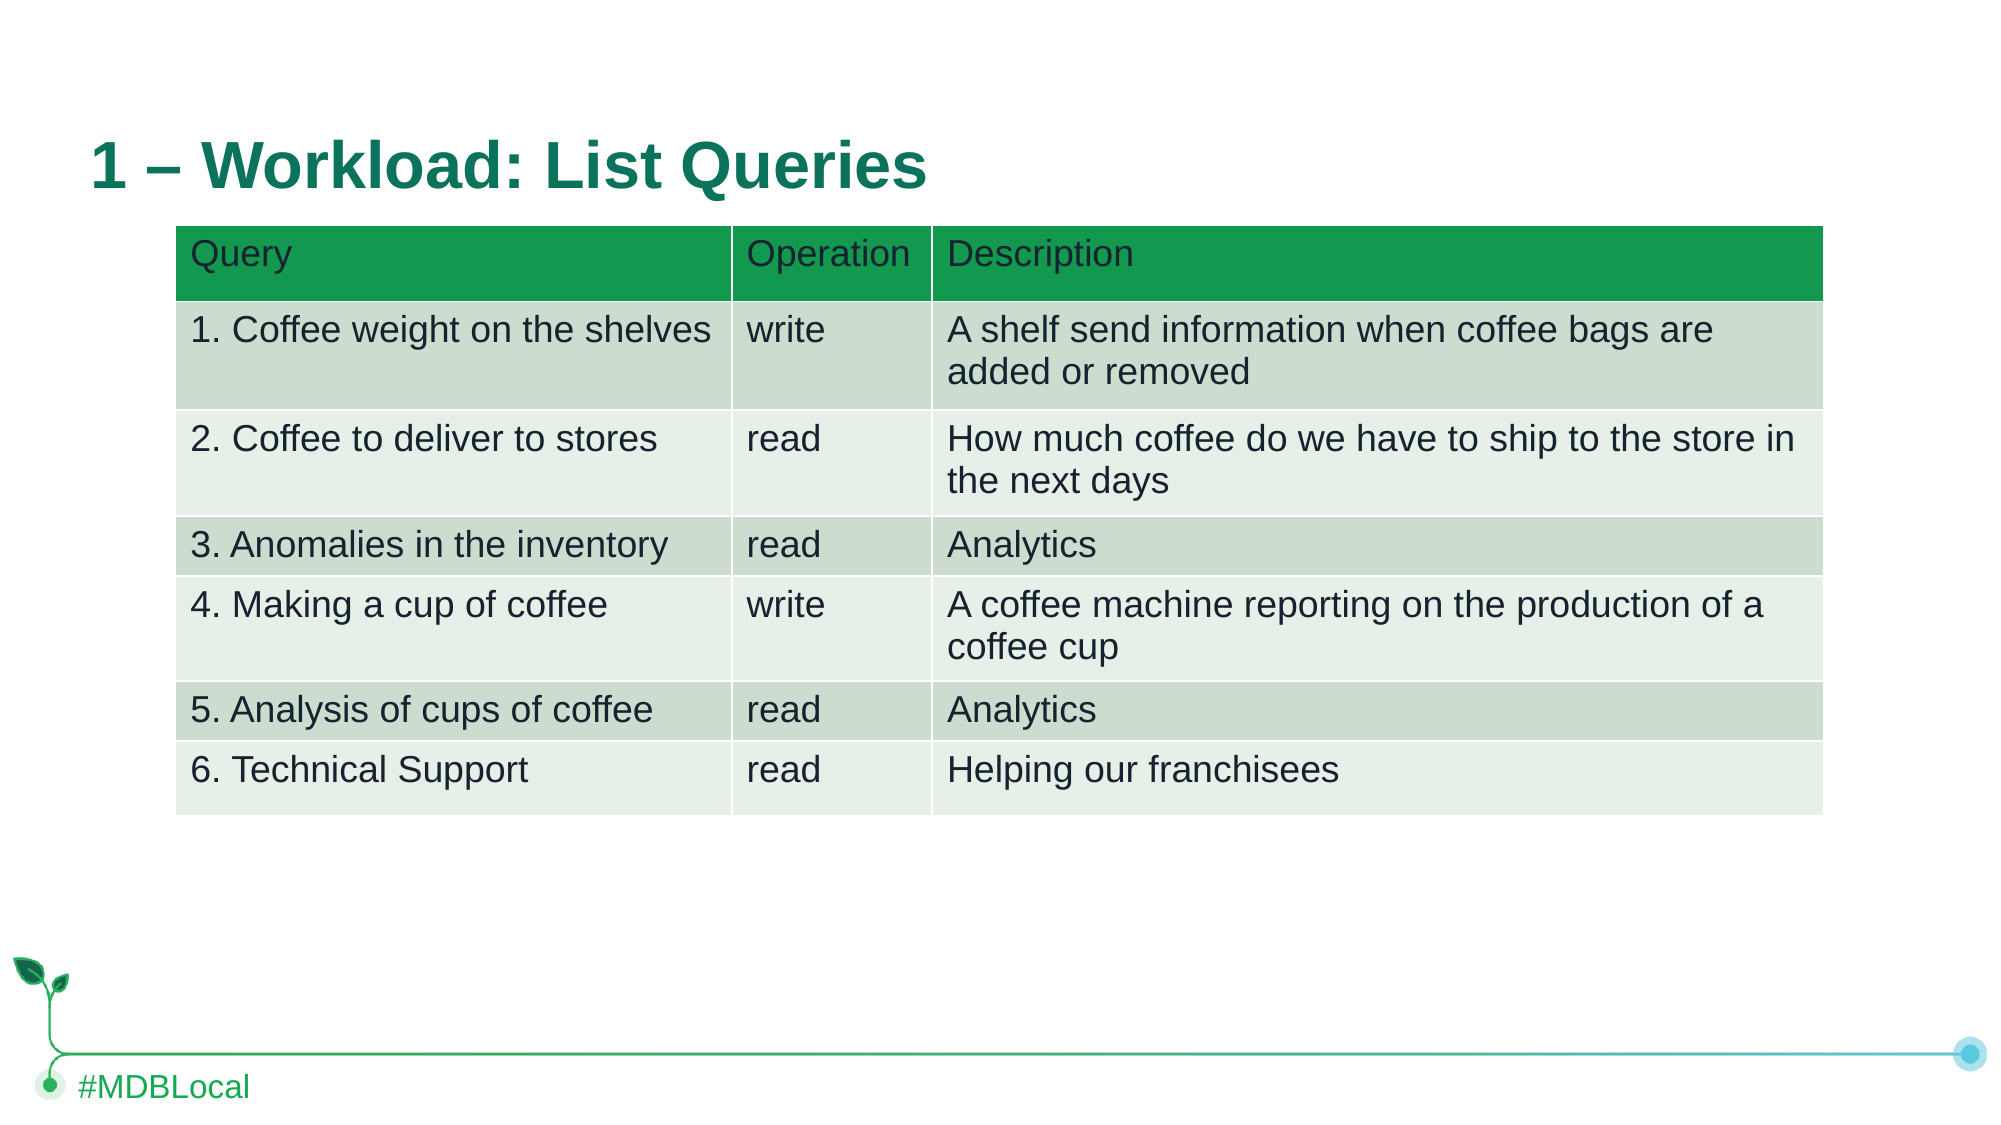

# 1 – Workload: List Queries
| Query | Operation | Description |
| --- | --- | --- |
| 1. Coffee weight on the shelves | write | A shelf send information when coffee bags are added or removed |
| 2. Coffee to deliver to stores | read | How much coffee do we have to ship to the store in the next days |
| 3. Anomalies in the inventory | read | Analytics |
| 4. Making a cup of coffee | write | A coffee machine reporting on the production of a coffee cup |
| 5. Analysis of cups of coffee | read | Analytics |
| 6. Technical Support | read | Helping our franchisees |